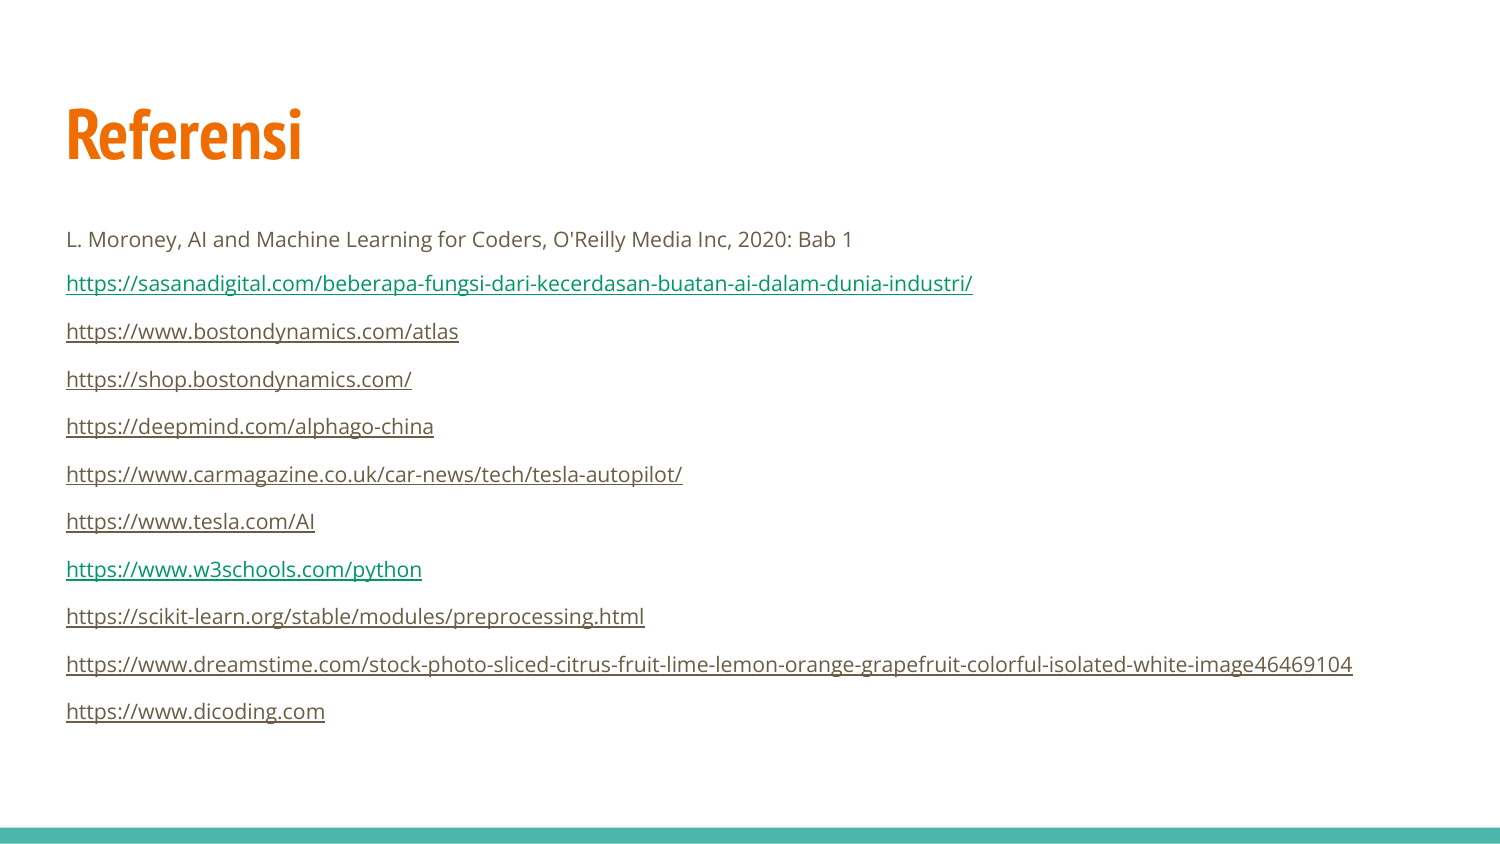

# Referensi
L. Moroney, AI and Machine Learning for Coders, O'Reilly Media Inc, 2020: Bab 1
https://sasanadigital.com/beberapa-fungsi-dari-kecerdasan-buatan-ai-dalam-dunia-industri/
https://www.bostondynamics.com/atlas
https://shop.bostondynamics.com/
https://deepmind.com/alphago-china
https://www.carmagazine.co.uk/car-news/tech/tesla-autopilot/
https://www.tesla.com/AI
https://www.w3schools.com/python
https://scikit-learn.org/stable/modules/preprocessing.html
https://www.dreamstime.com/stock-photo-sliced-citrus-fruit-lime-lemon-orange-grapefruit-colorful-isolated-white-image46469104
https://www.dicoding.com